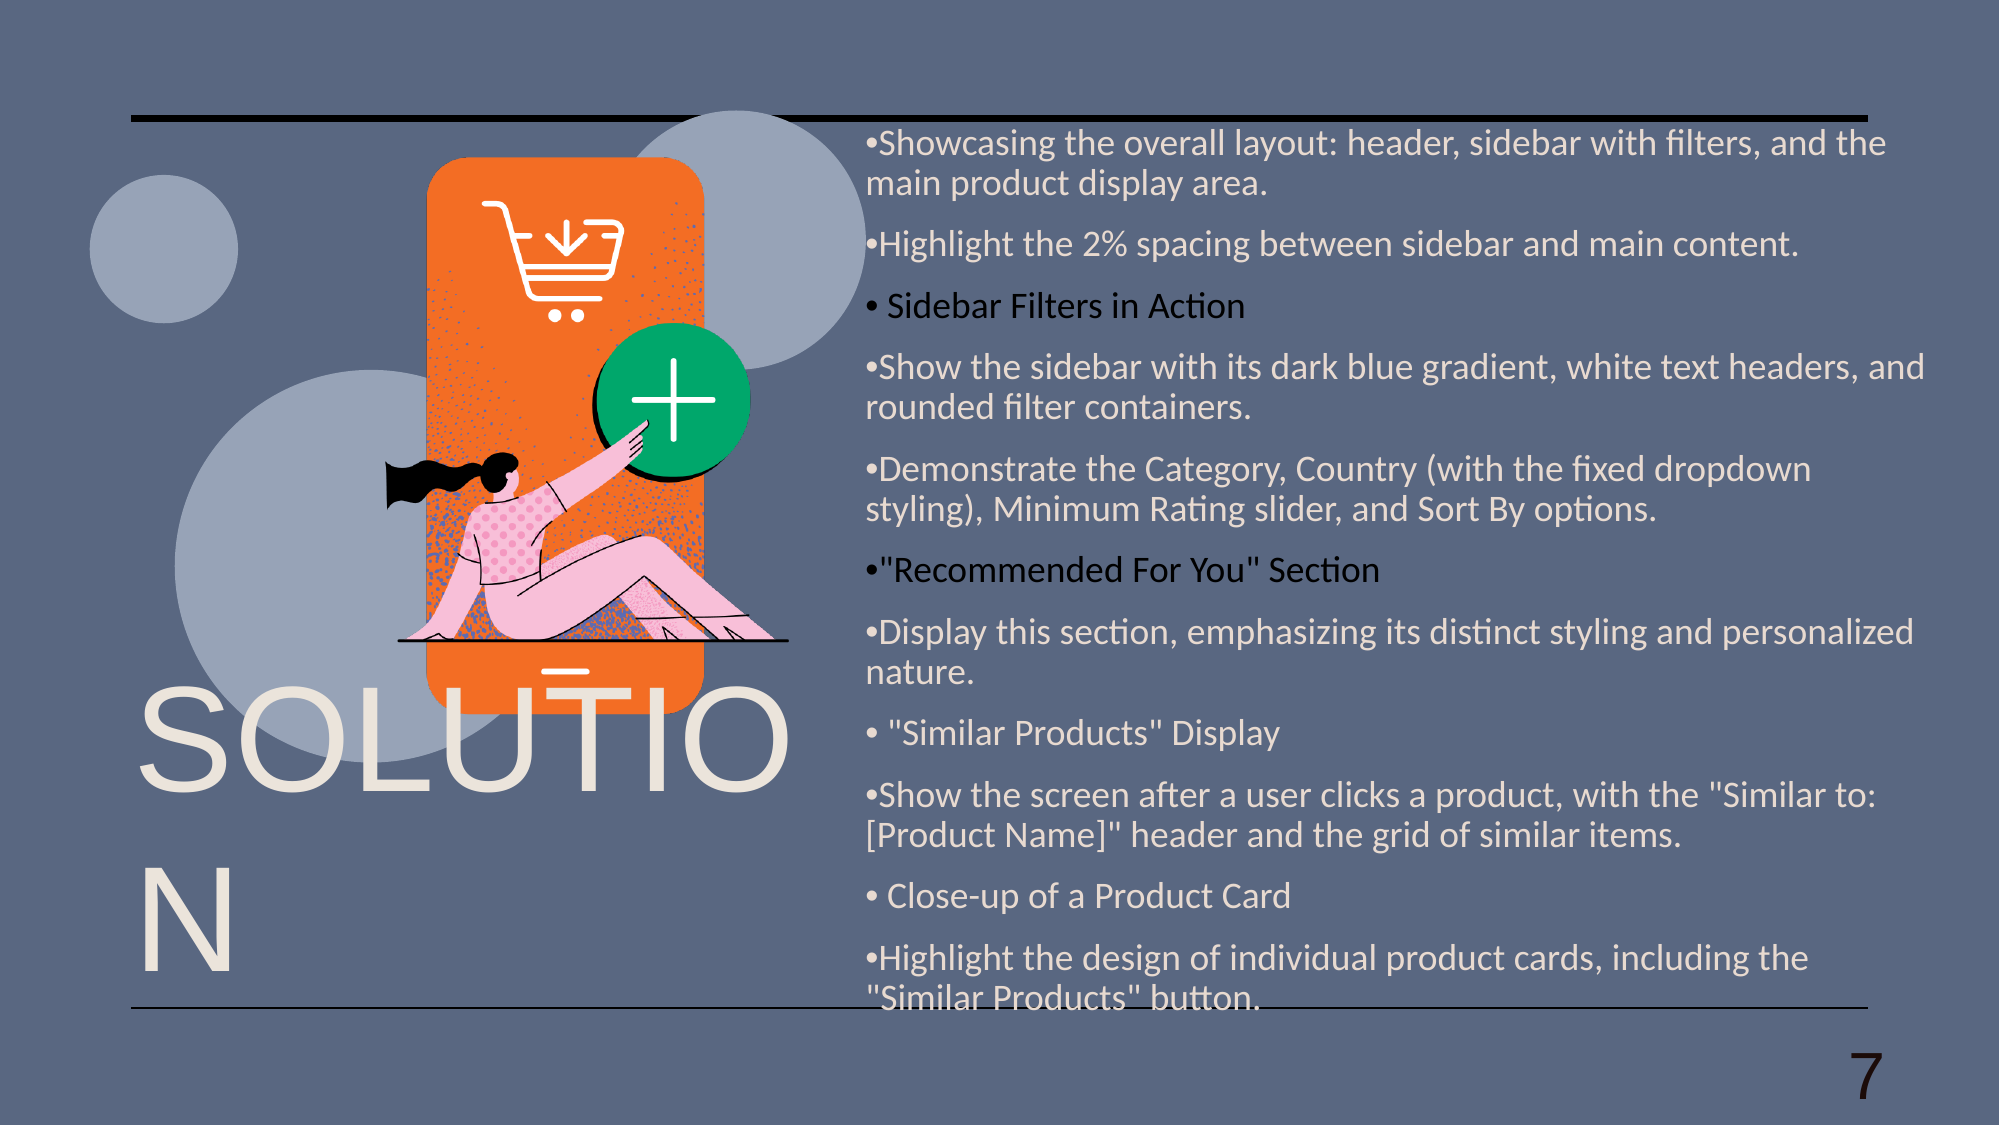

•Showcasing the overall layout: header, sidebar with filters, and the main product display area.
•Highlight the 2% spacing between sidebar and main content.
• Sidebar Filters in Action
•Show the sidebar with its dark blue gradient, white text headers, and rounded filter containers.
•Demonstrate the Category, Country (with the fixed dropdown styling), Minimum Rating slider, and Sort By options.
•"Recommended For You" Section
•Display this section, emphasizing its distinct styling and personalized nature.
• "Similar Products" Display
•Show the screen after a user clicks a product, with the "Similar to: [Product Name]" header and the grid of similar items.
• Close-up of a Product Card
•Highlight the design of individual product cards, including the "Similar Products" button.
# SOLUTION
7